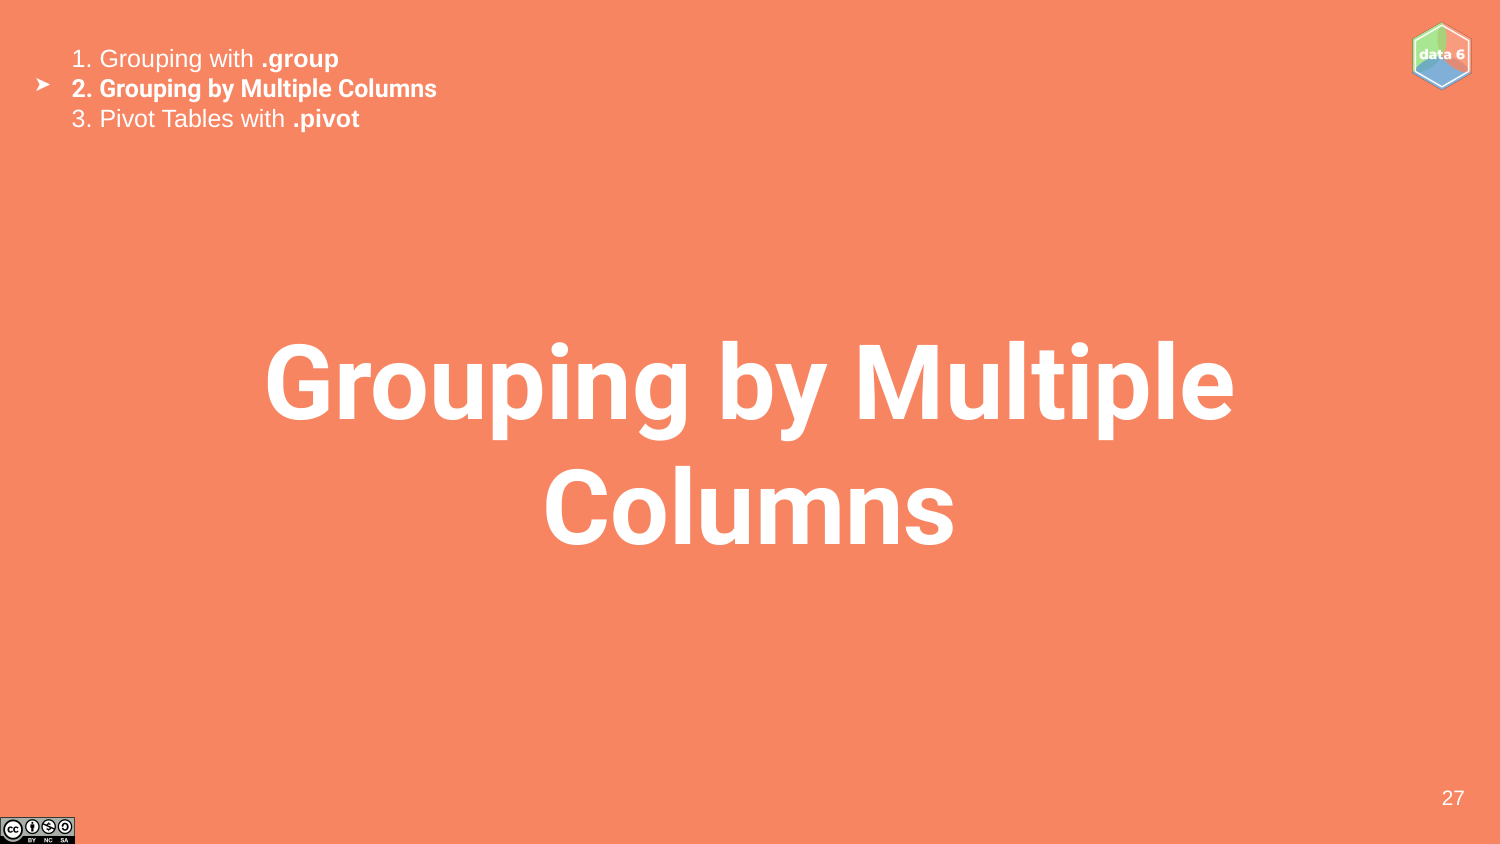

1. Grouping with .group
2. Grouping by Multiple Columns
3. Pivot Tables with .pivot
➤
# Grouping by Multiple Columns
27